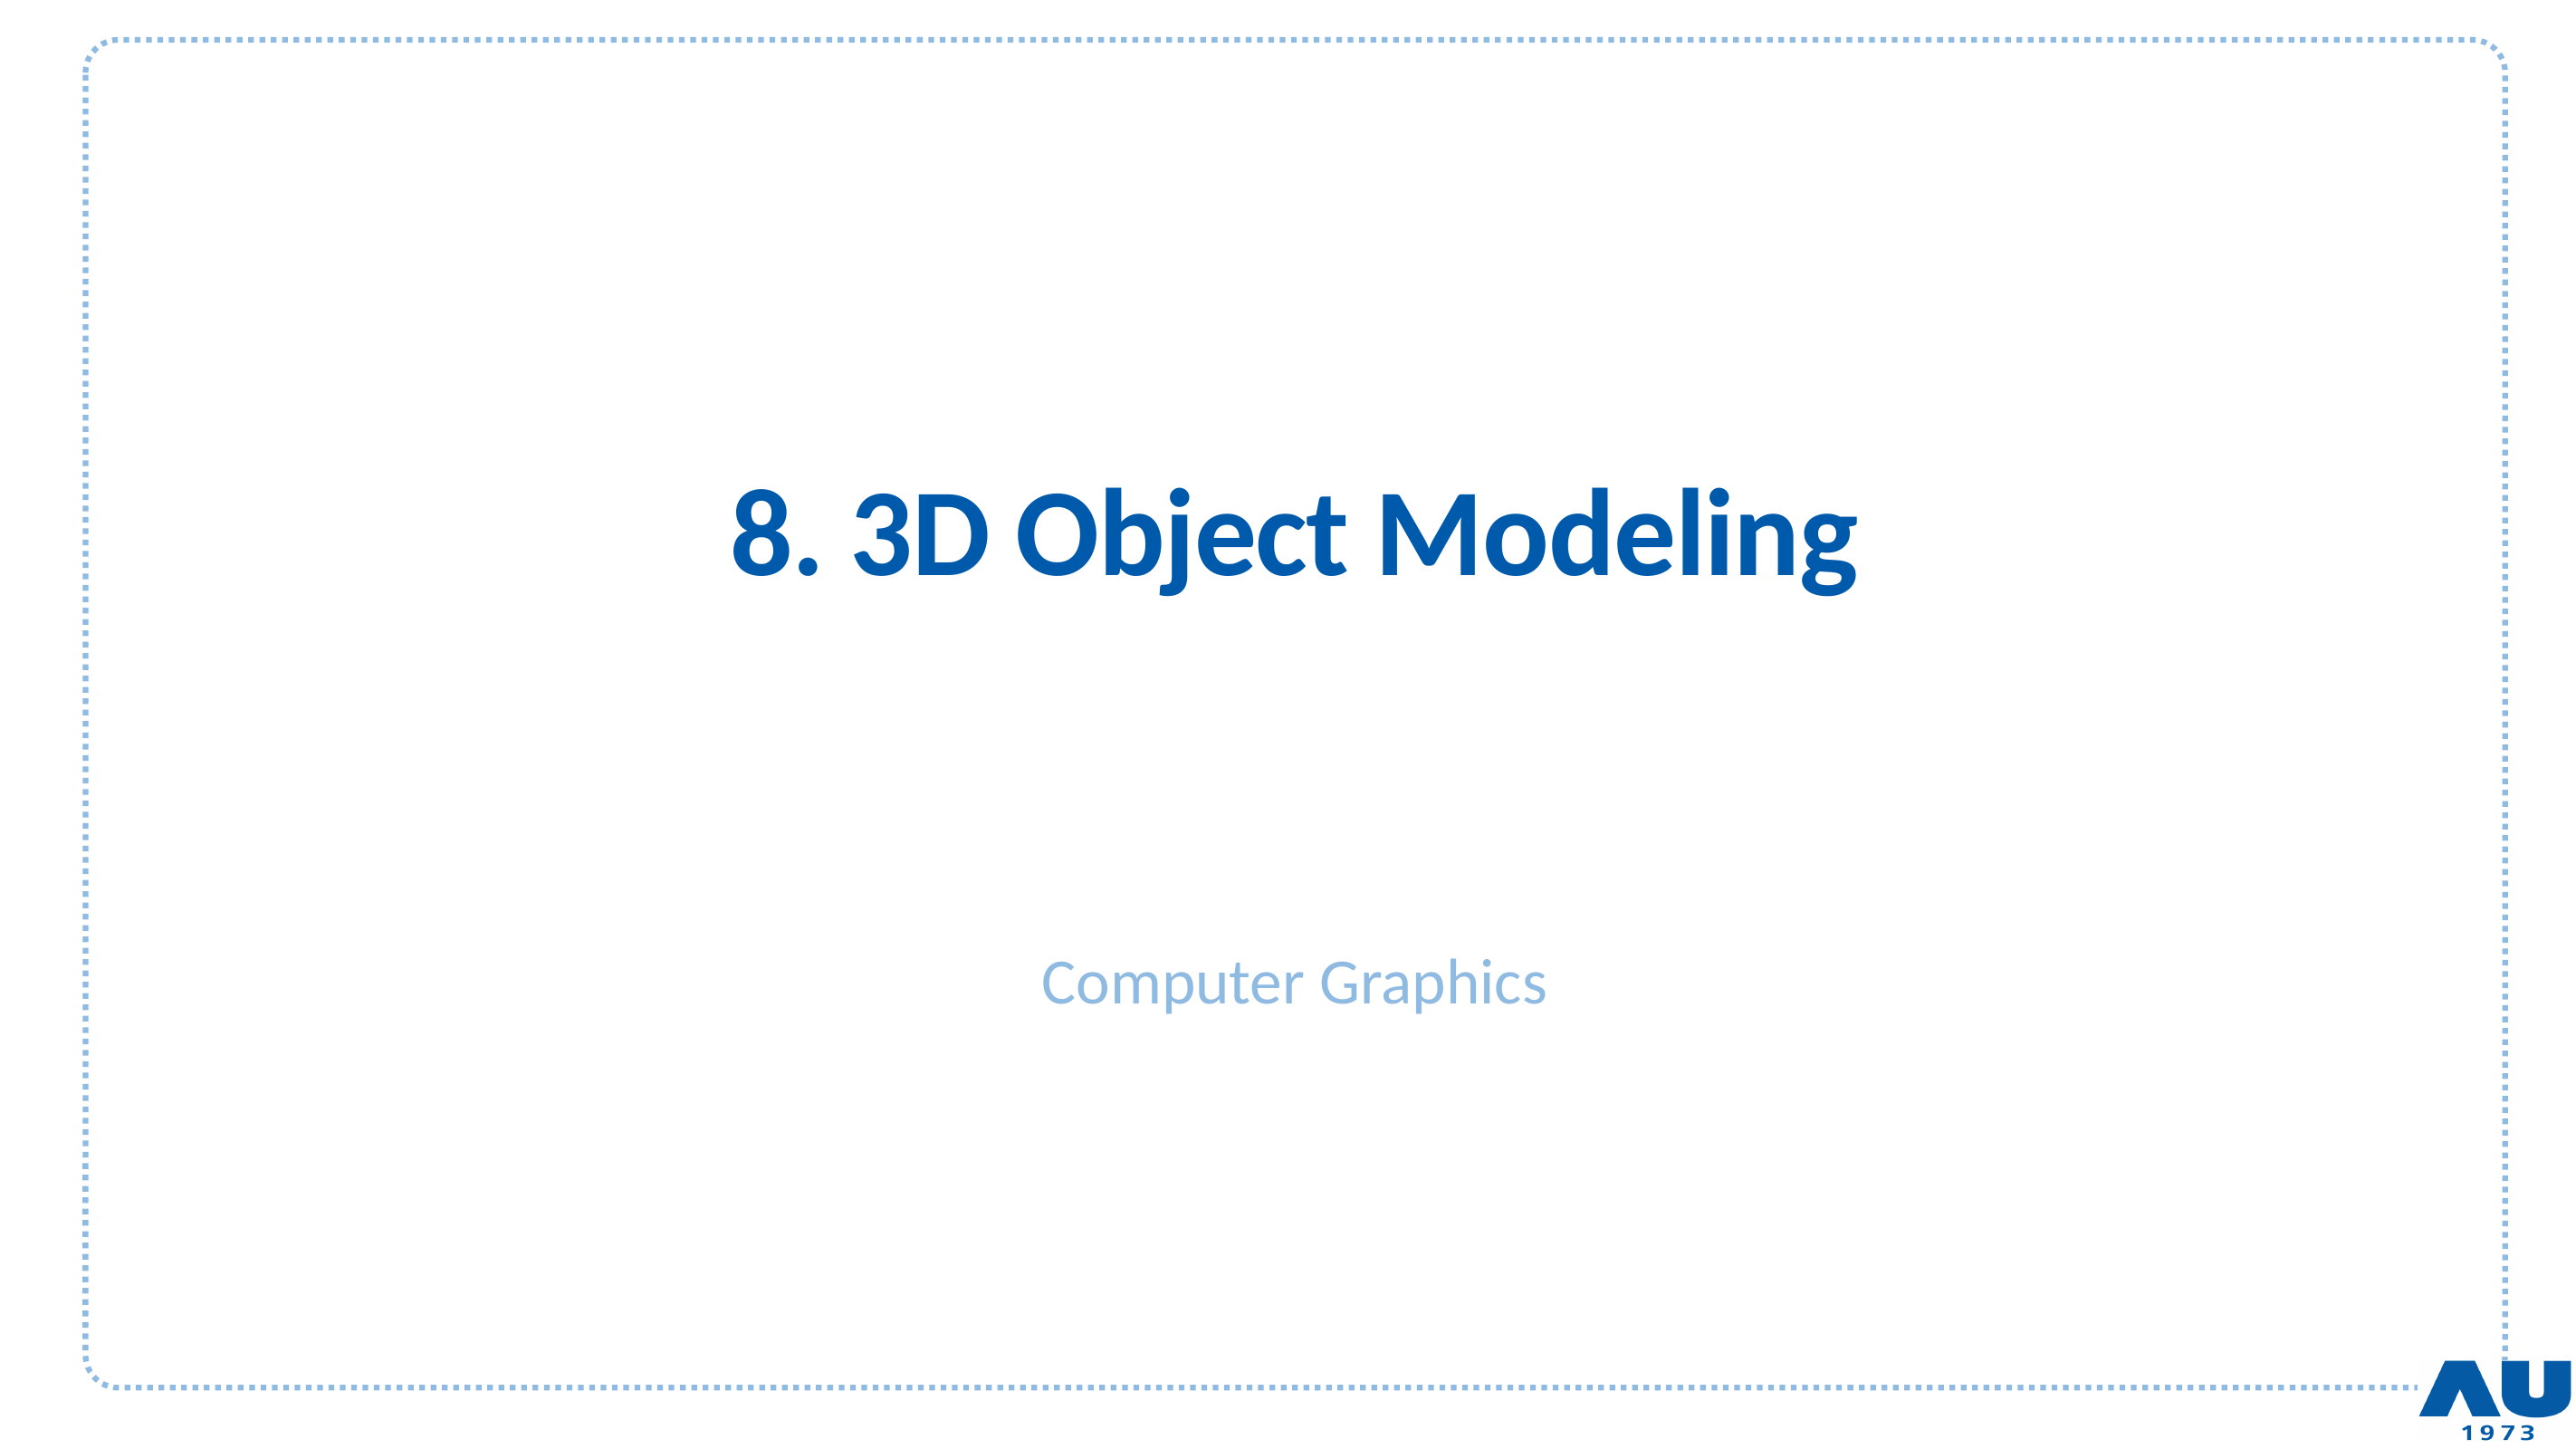

# 8. 3D Object Modeling
Computer Graphics